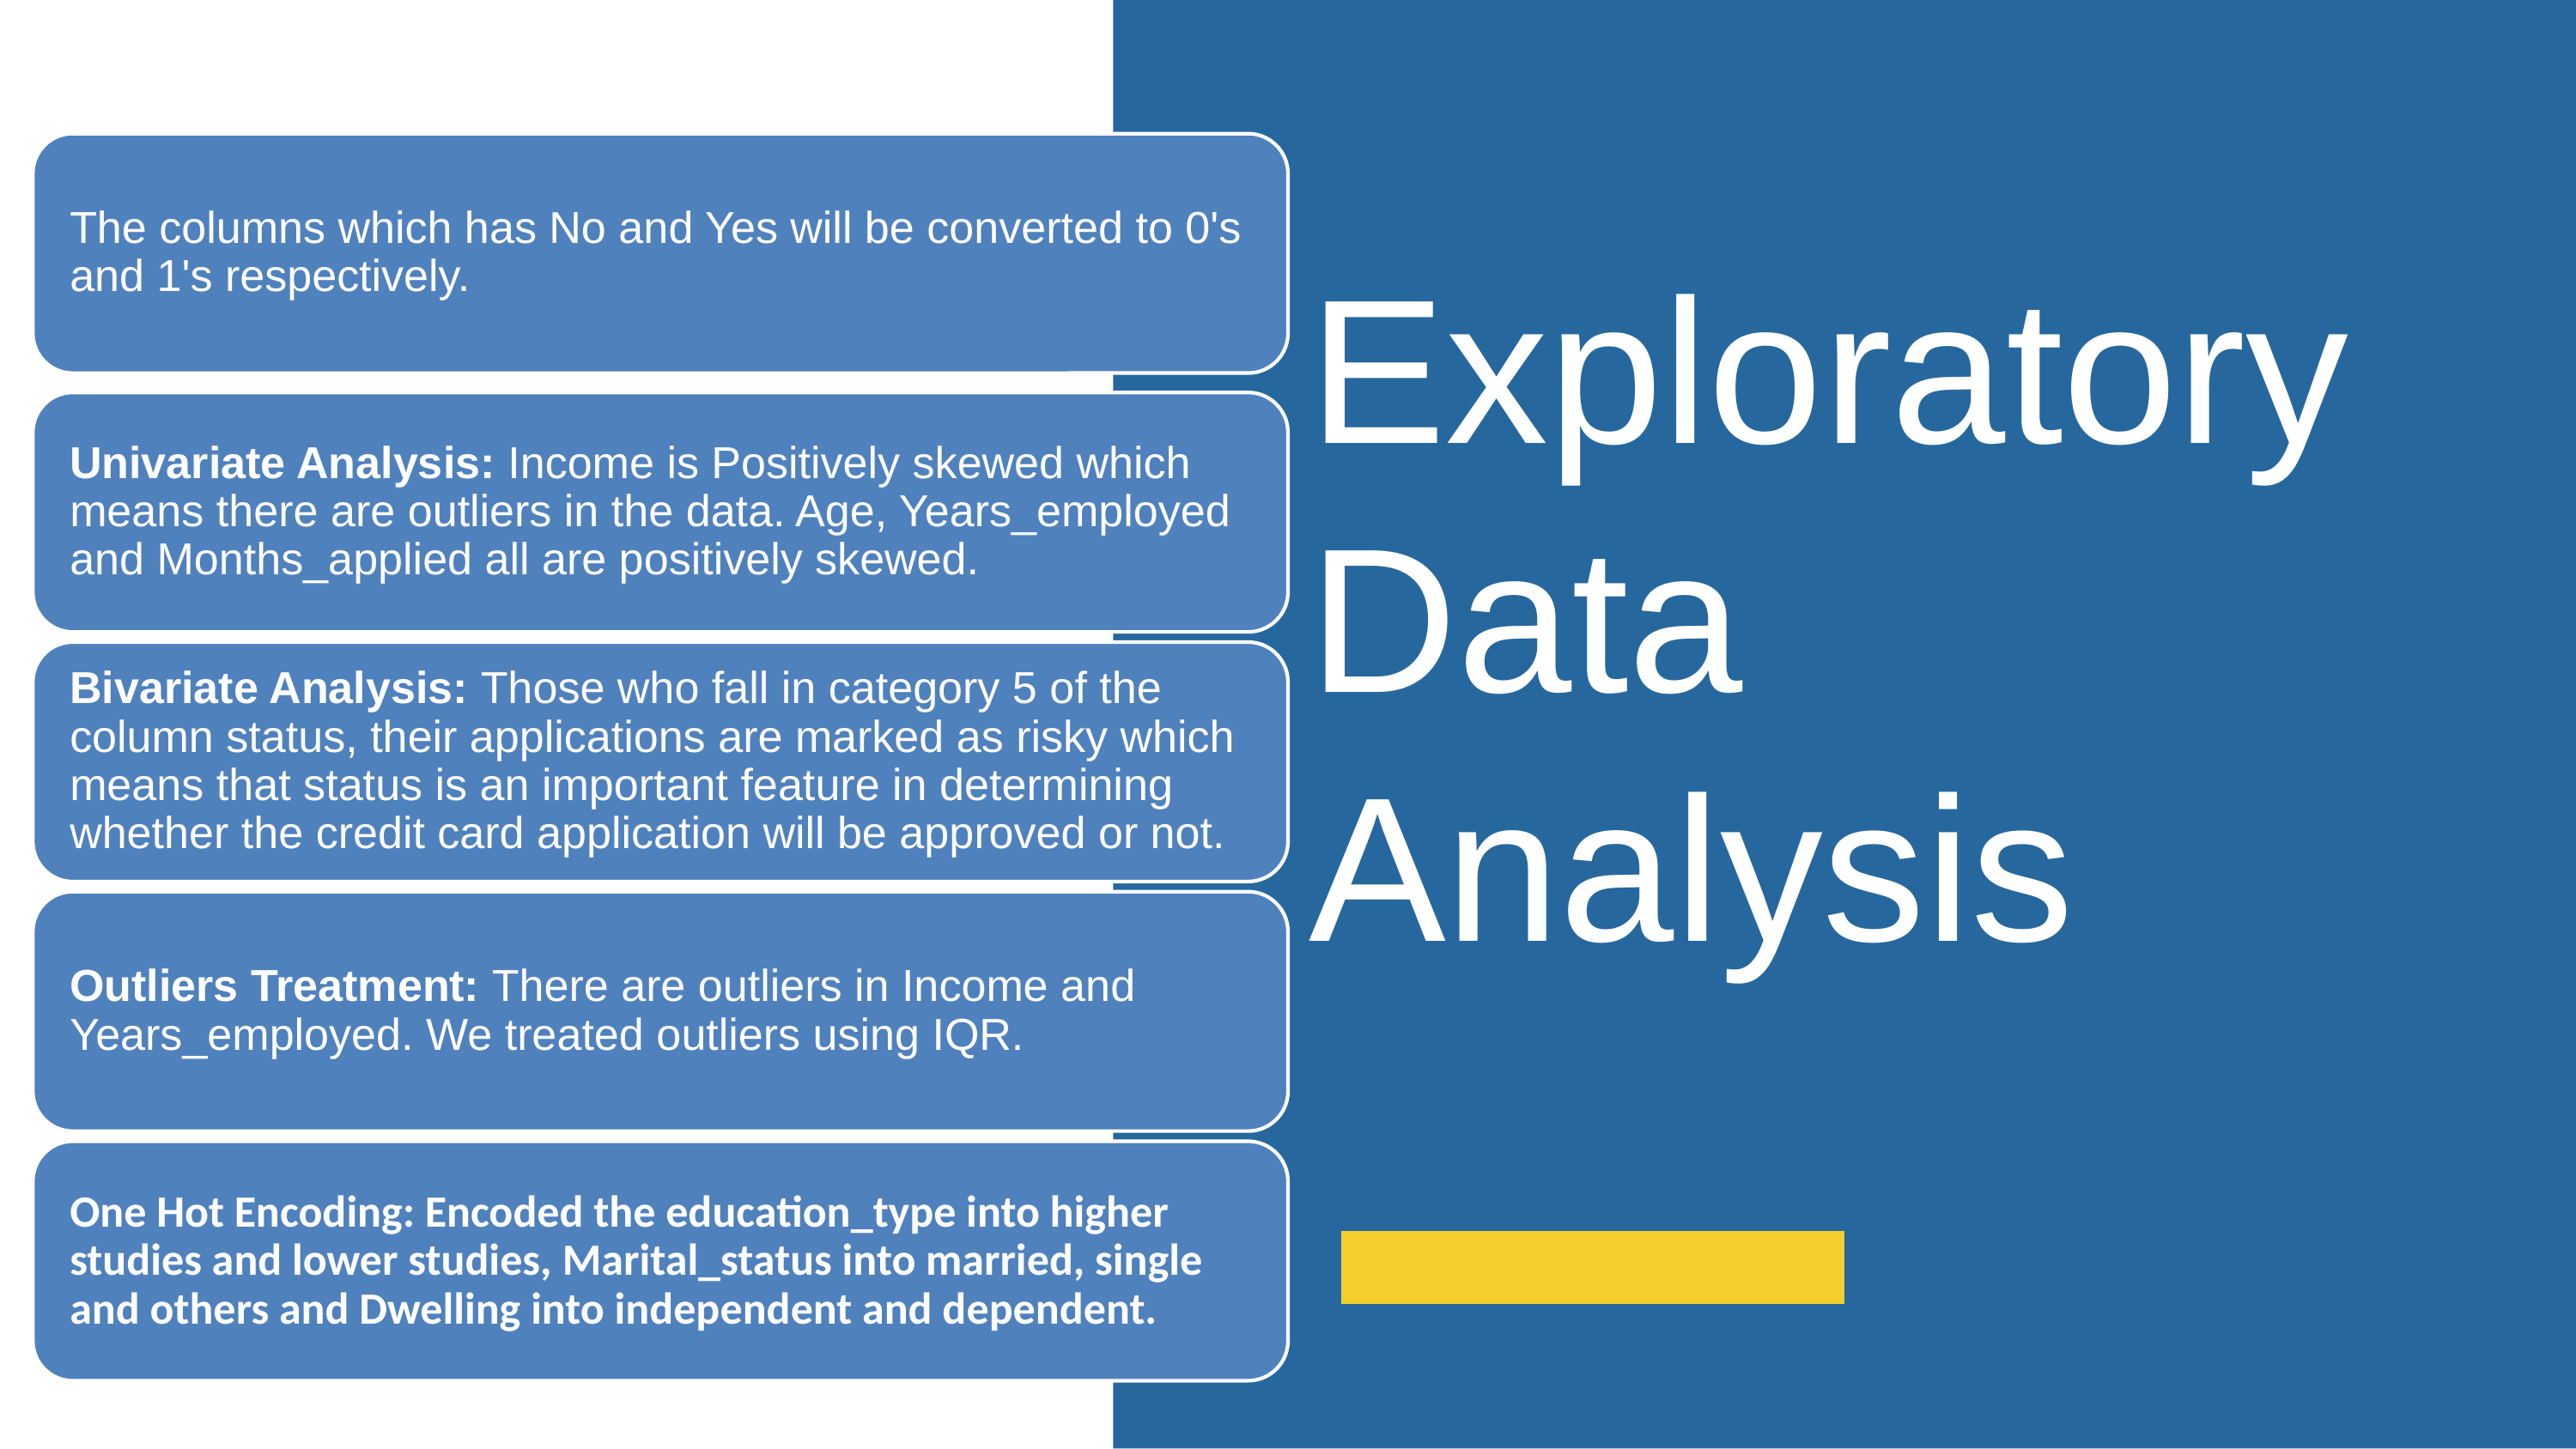

The columns which has No and Yes will be converted to 0's and 1's respectively.
Univariate Analysis: Income is Positively skewed which means there are outliers in the data. Age, Years_employed and Months_applied all are positively skewed.
Bivariate Analysis: Those who fall in category 5 of the column status, their applications are marked as risky which means that status is an important feature in determining whether the credit card application will be approved or not.
Outliers Treatment: There are outliers in Income and Years_employed. We treated outliers using IQR.
One Hot Encoding: Encoded the education_type into higher studies and lower studies, Marital_status into married, single and others and Dwelling into independent and dependent.
Exploratory

Data

Analysis